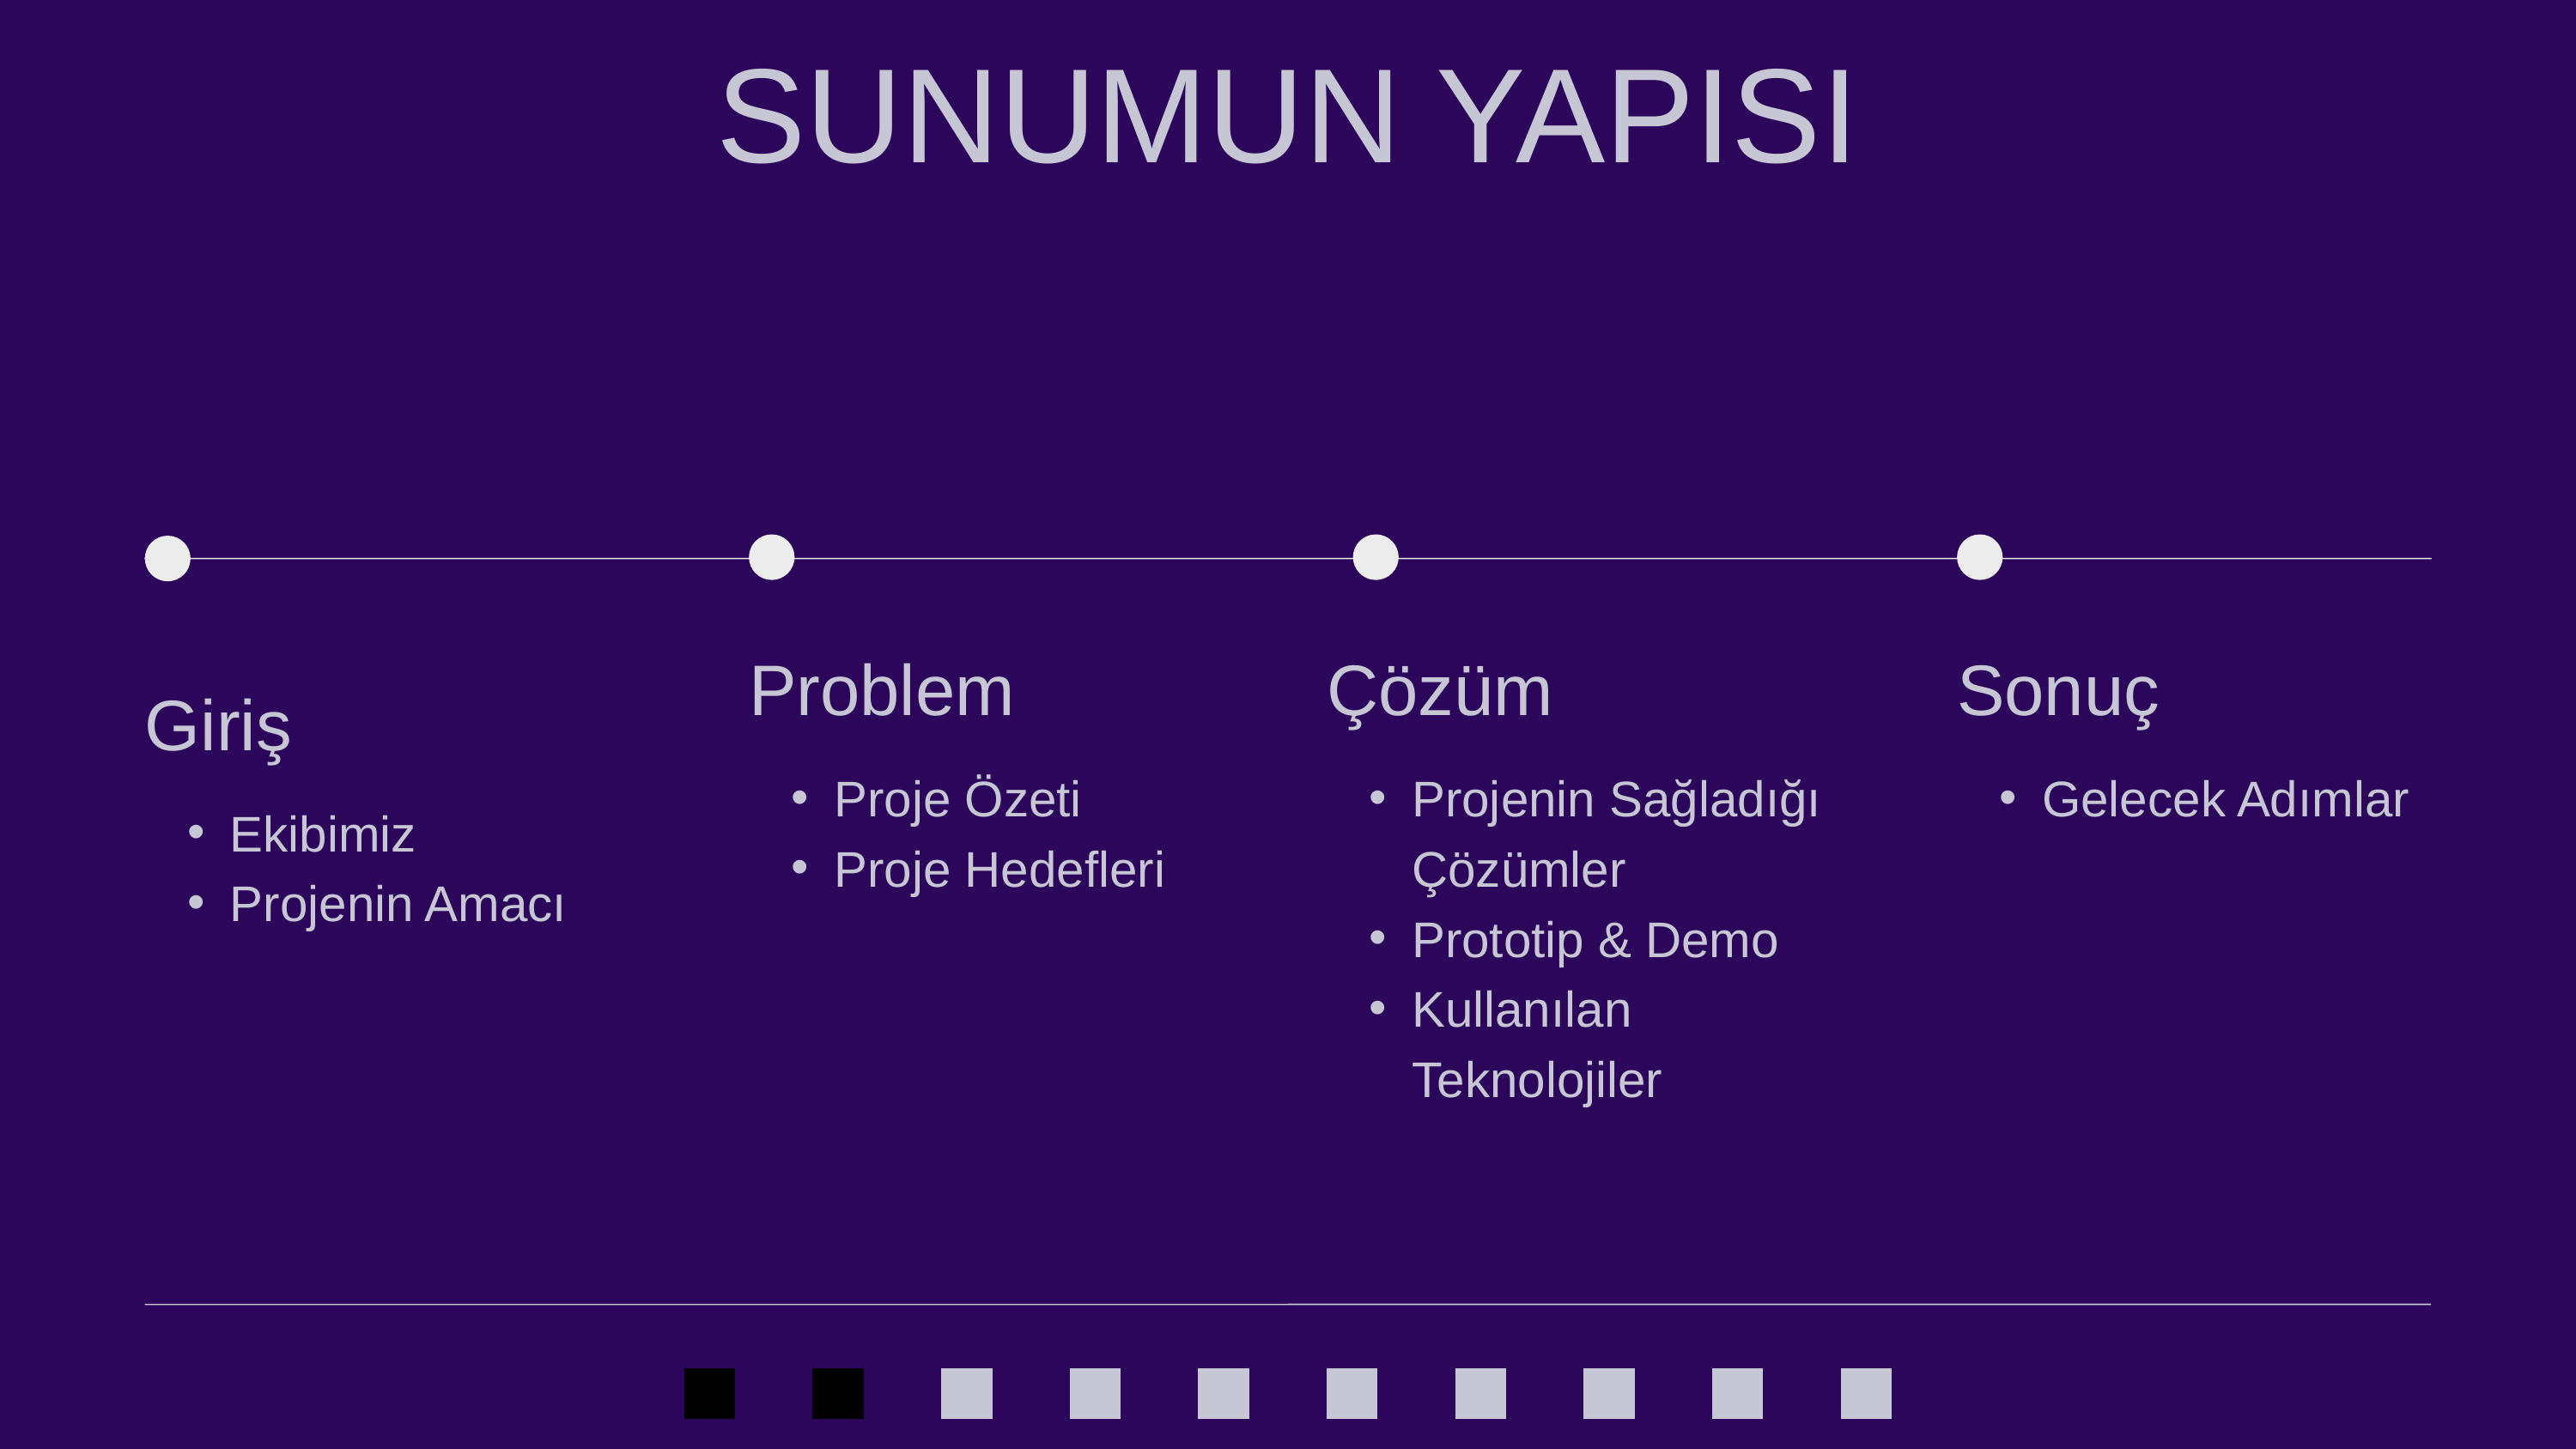

SUNUMUN YAPISI

Problem
Proje Özeti
Proje Hedefleri
Çözüm
Projenin Sağladığı Çözümler
Prototip & Demo
Kullanılan Teknolojiler
Sonuç
Gelecek Adımlar
Giriş
Ekibimiz
Projenin Amacı